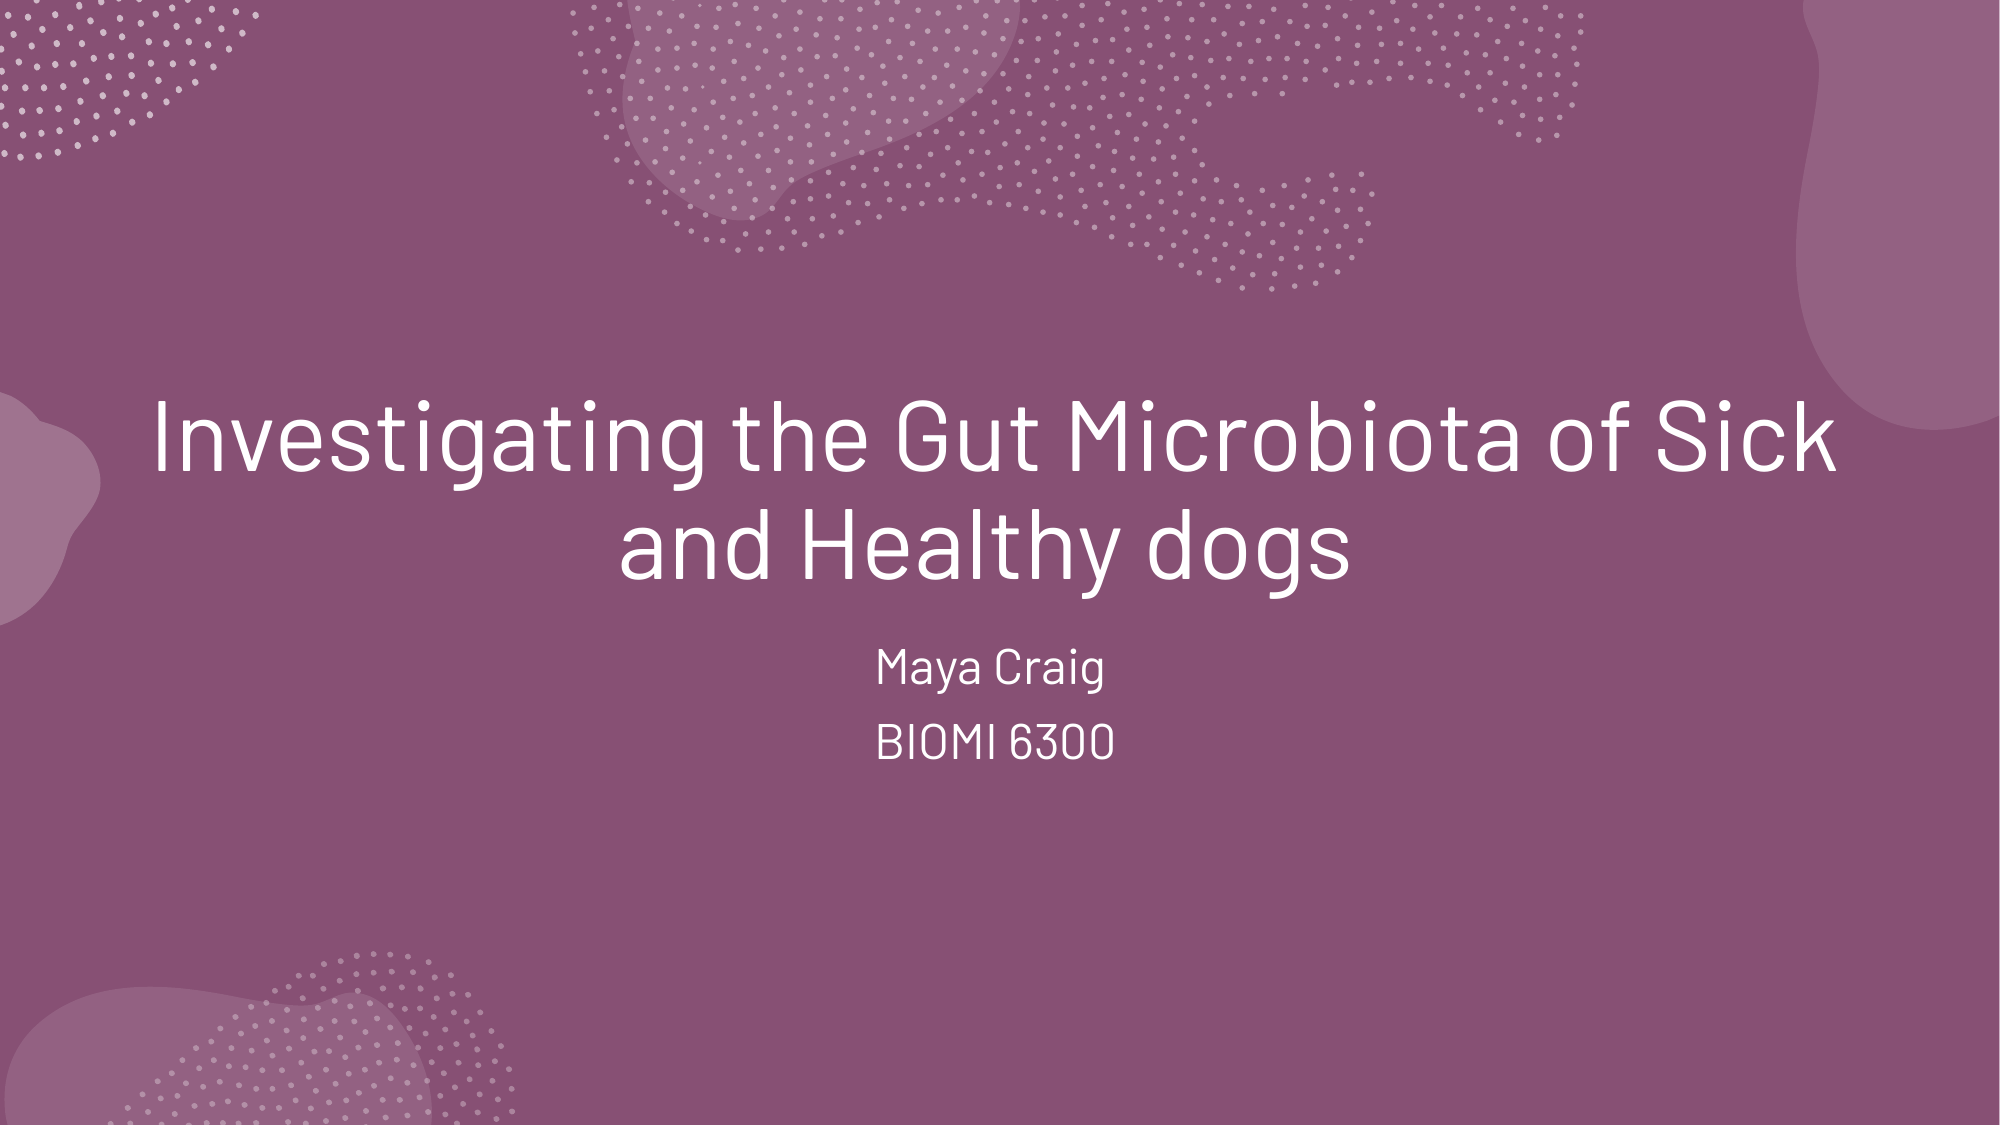

# Investigating the Gut Microbiota of Sick and Healthy dogs
Maya Craig
BIOMI 6300